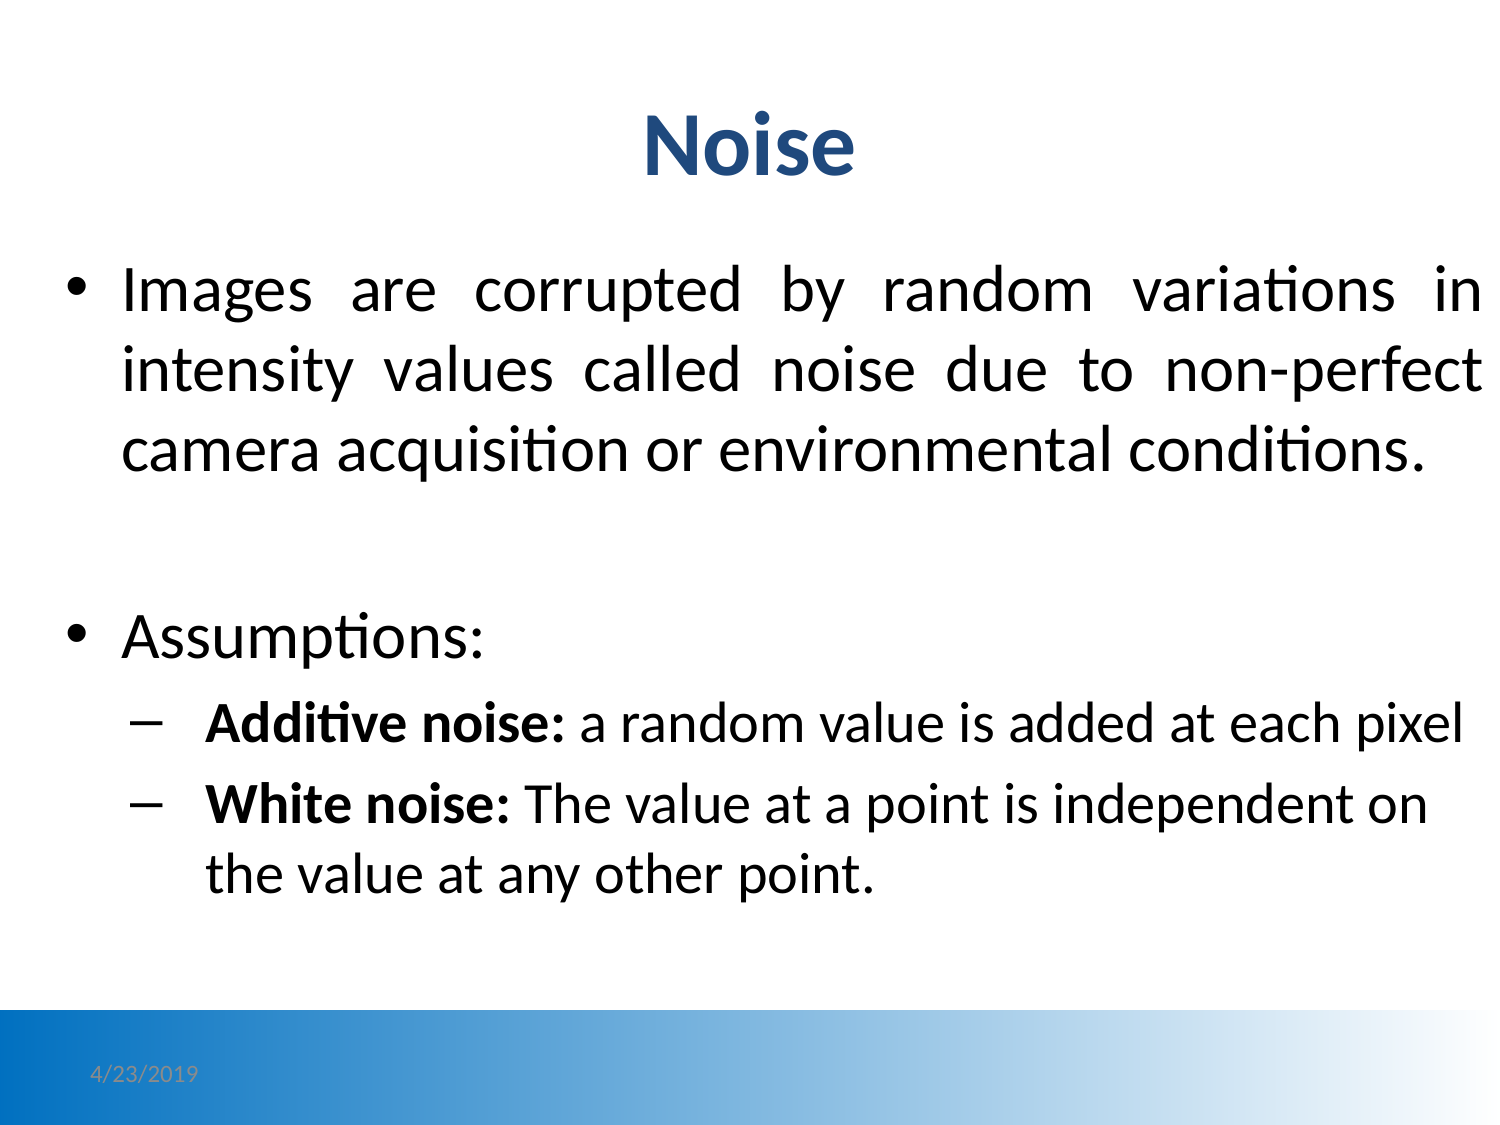

# Noise
Images are corrupted by random variations in intensity values called noise due to non-perfect camera acquisition or environmental conditions.

Assumptions:
Additive noise: a random value is added at each pixel
White noise: The value at a point is independent on the value at any other point.

4/23/2019
12